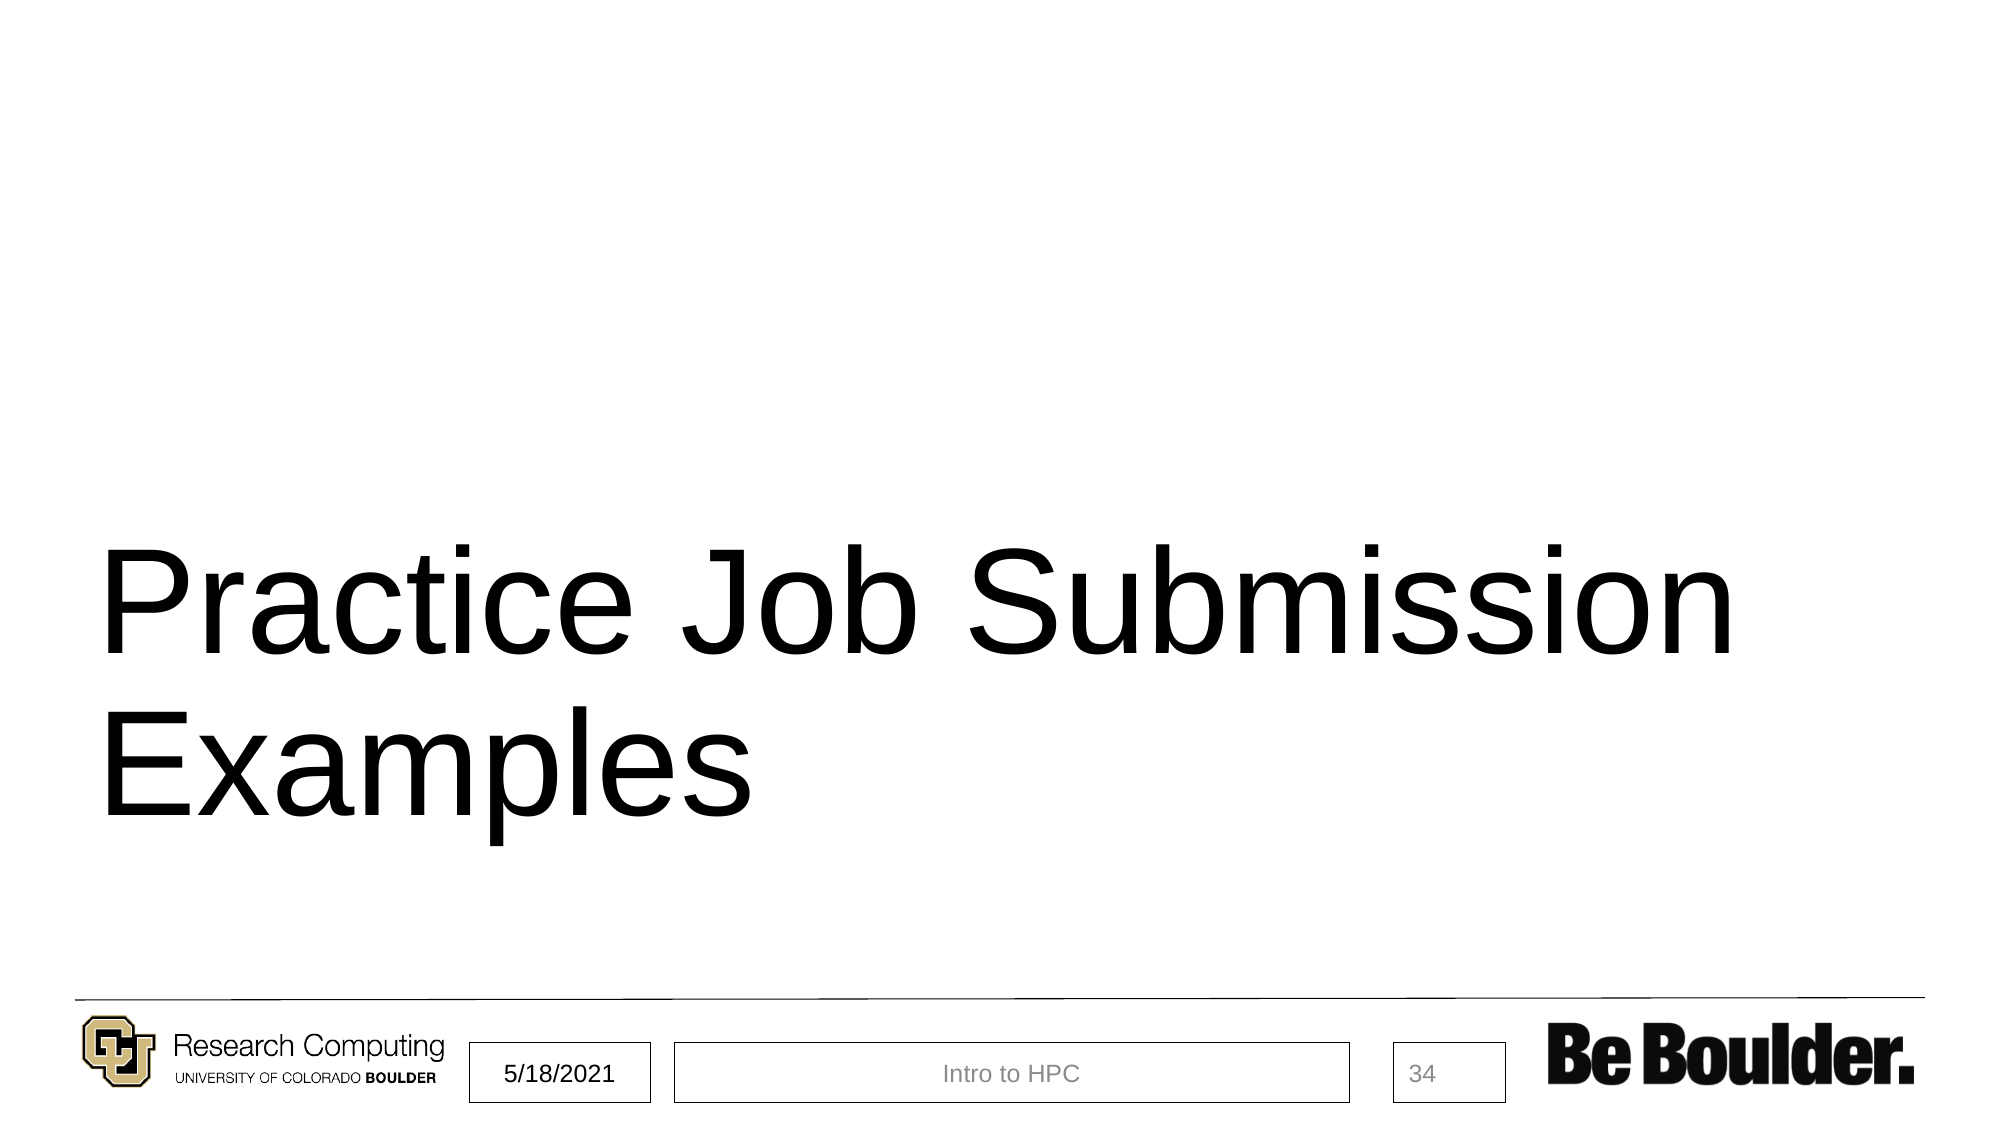

# Practice Job Submission Examples
5/18/2021
Intro to HPC
34